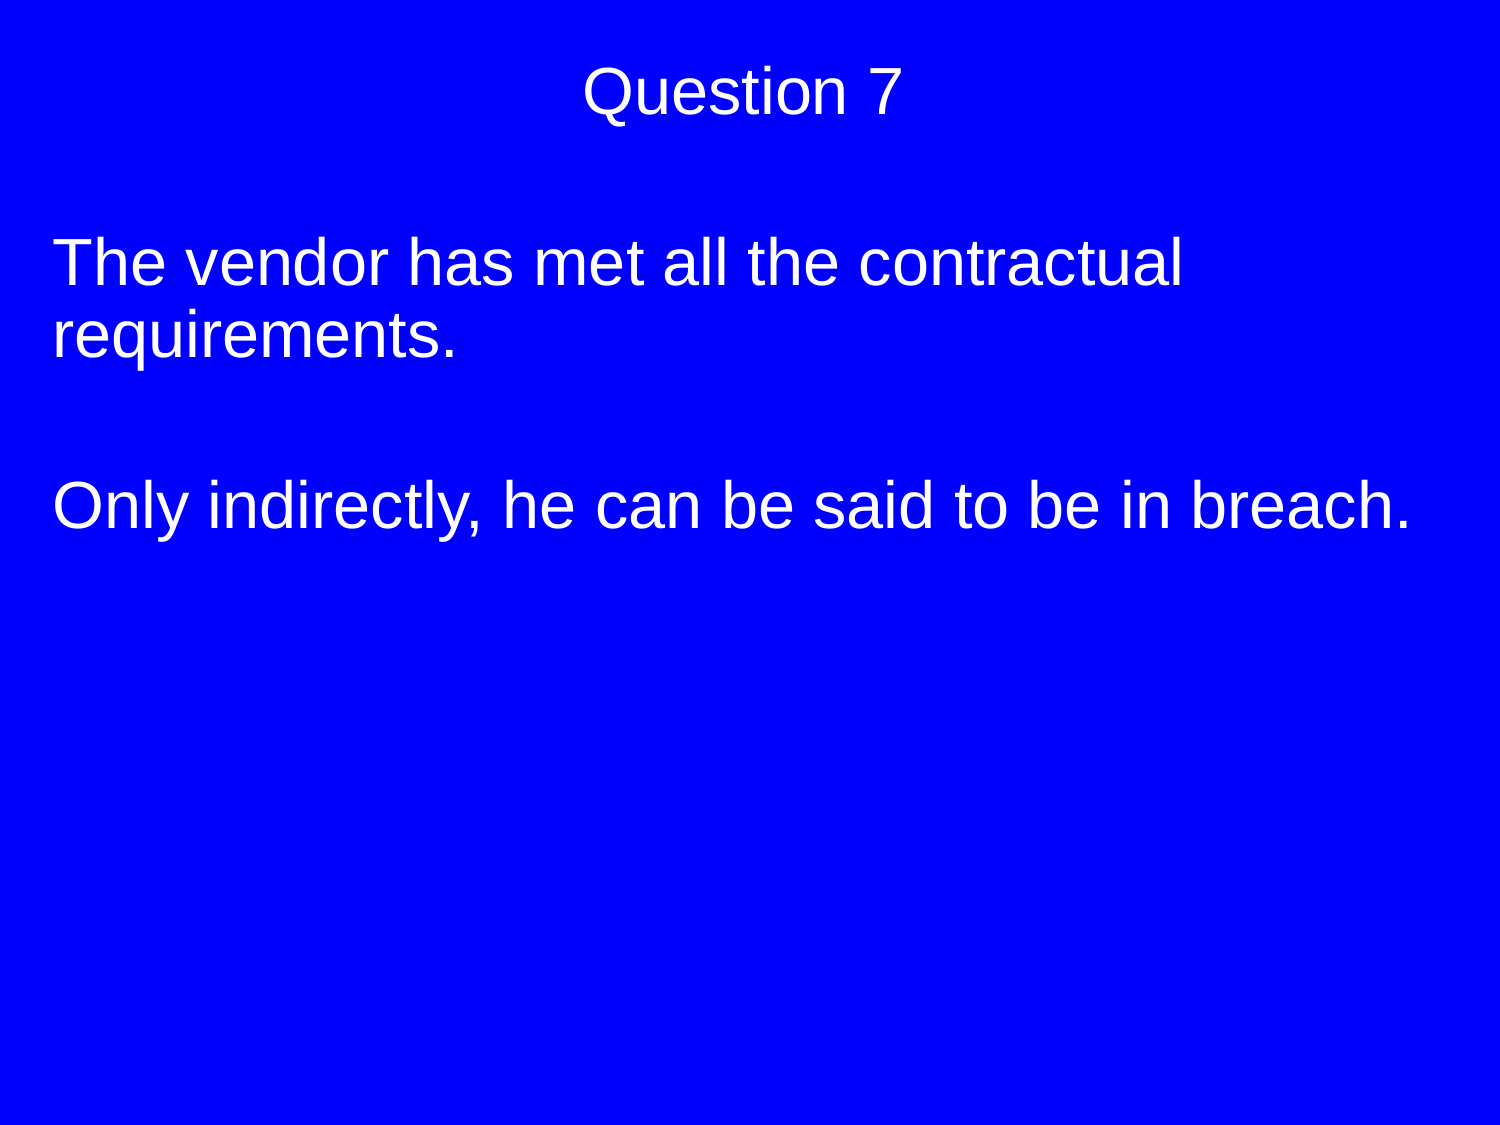

Question 7

The vendor has met all the contractual requirements.

Only indirectly, he can be said to be in breach.